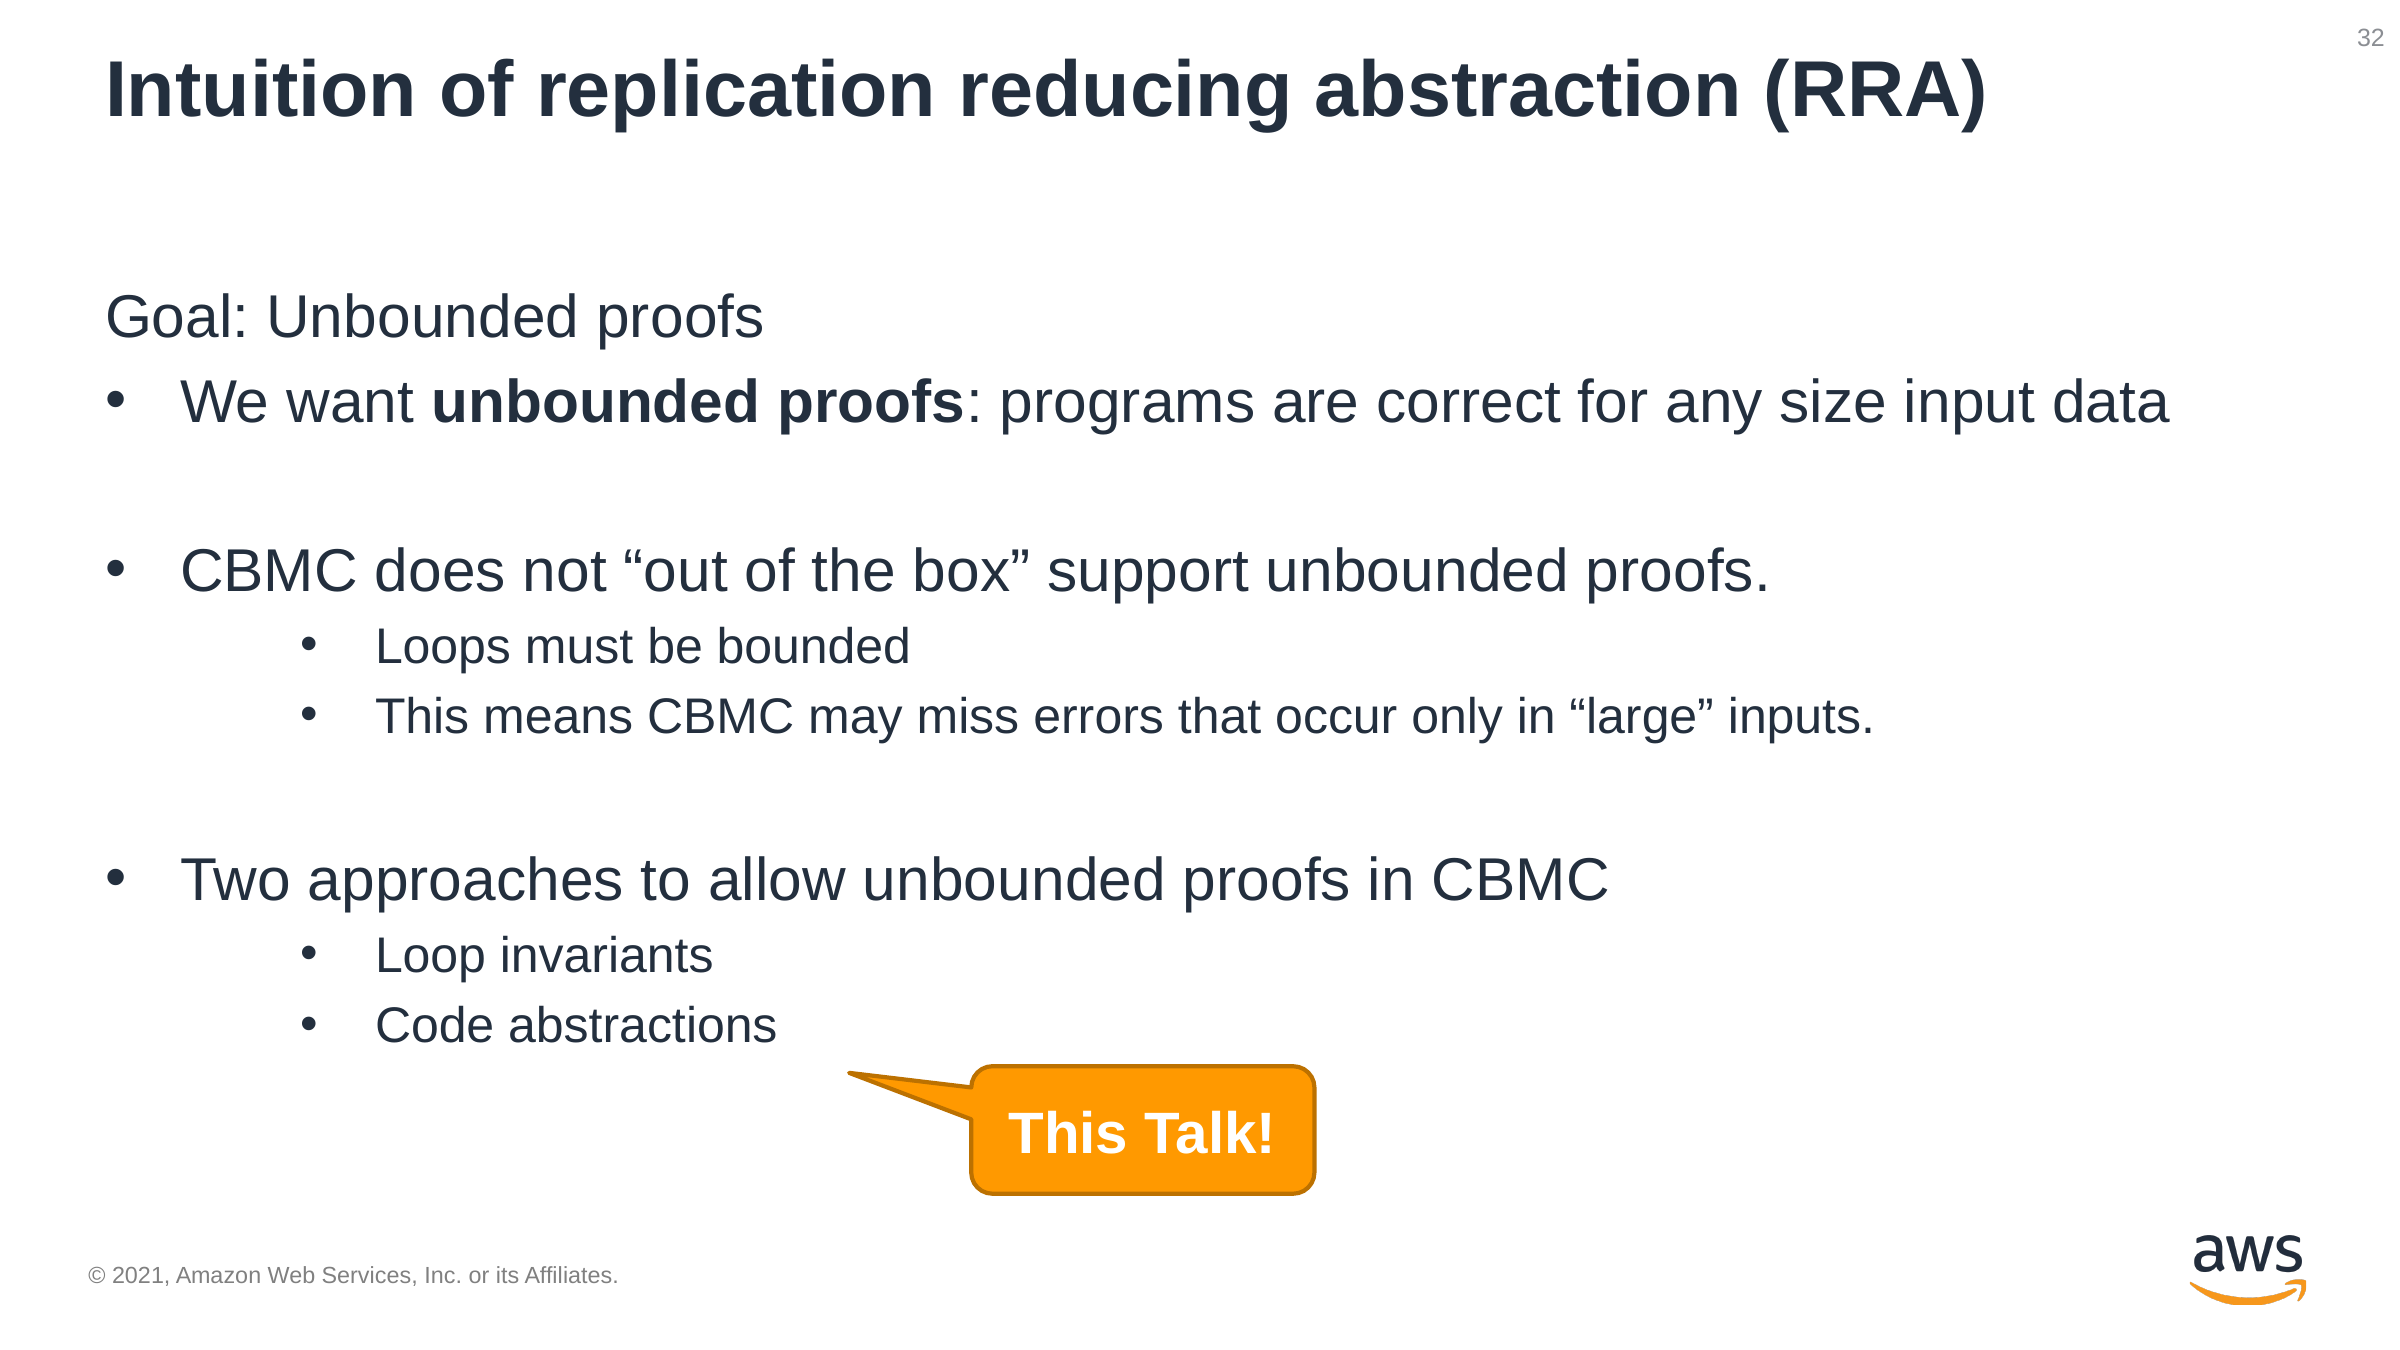

32
# Intuition of replication reducing abstraction (RRA)
Goal: Unbounded proofs
We want unbounded proofs: programs are correct for any size input data

CBMC does not “out of the box” support unbounded proofs.
Loops must be bounded
This means CBMC may miss errors that occur only in “large” inputs.

Two approaches to allow unbounded proofs in CBMC
Loop invariants
Code abstractions
This Talk!